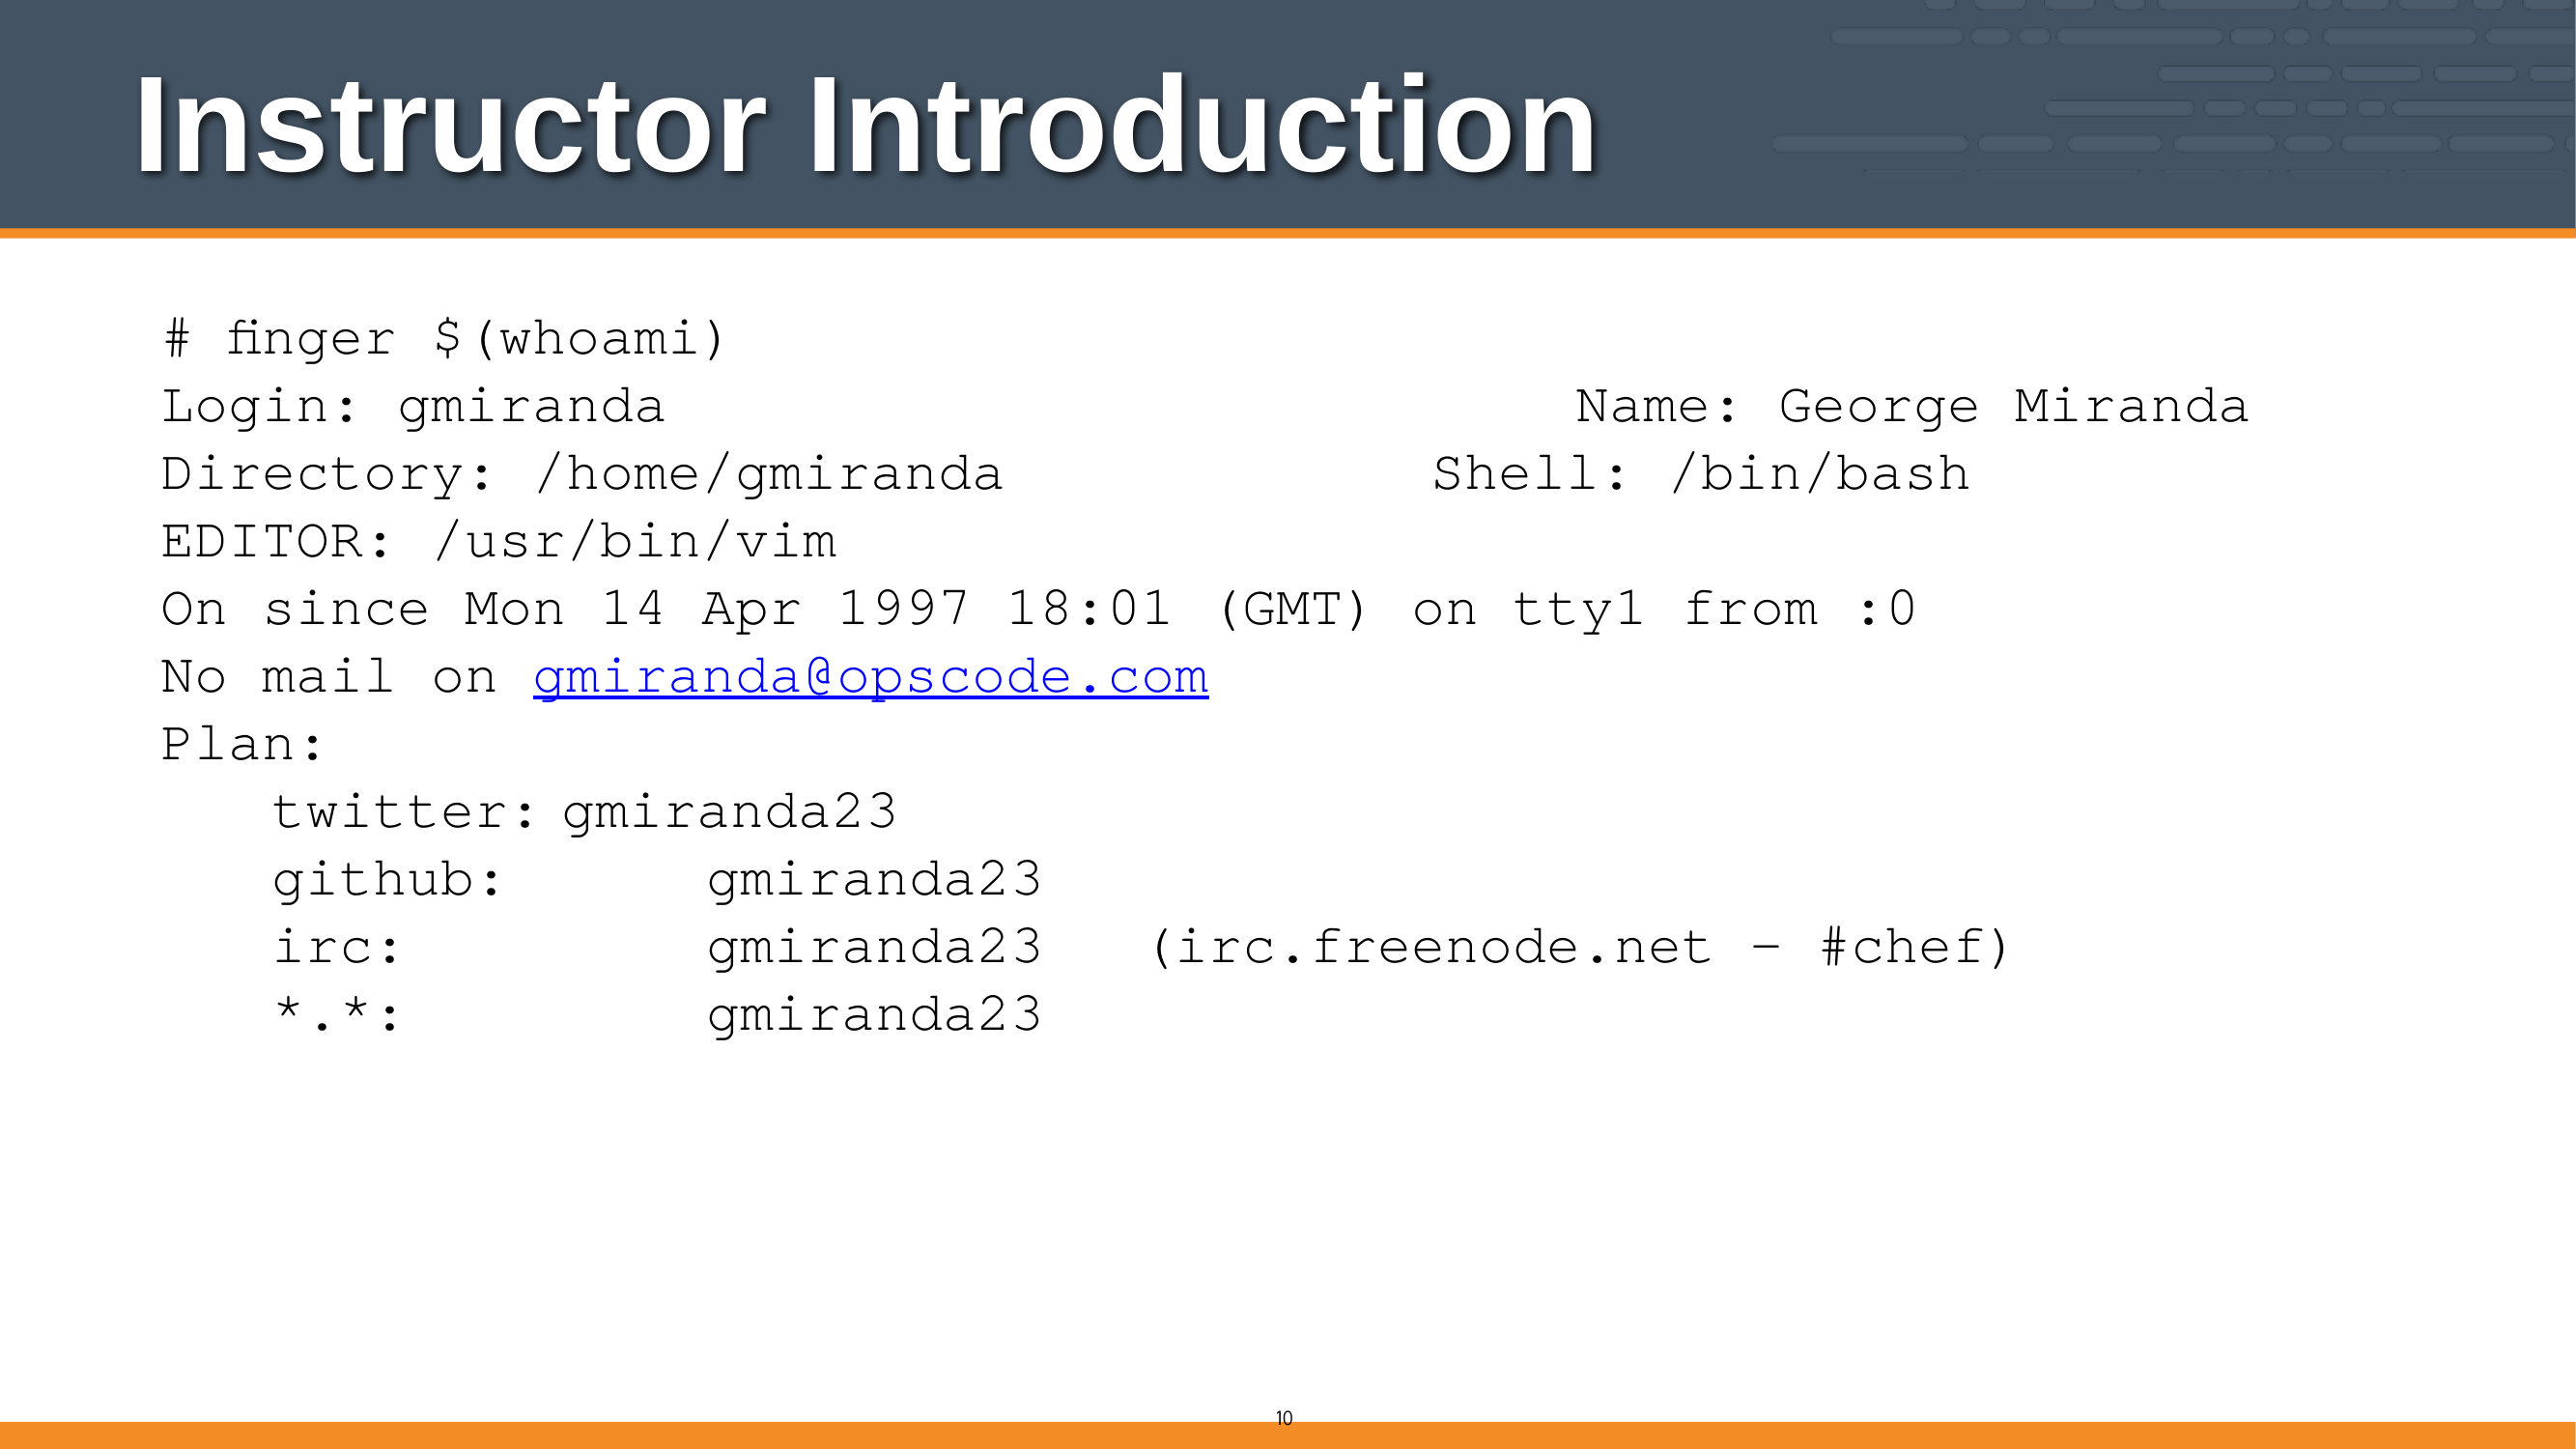

# Instructor Introduction
# finger $(whoami)
Login: gmiranda							Name: George Miranda
Directory: /home/gmiranda			Shell: /bin/bash
EDITOR: /usr/bin/vim
On since Mon 14 Apr 1997 18:01 (GMT) on tty1 from :0
No mail on gmiranda@opscode.com
Plan:
	twitter:	gmiranda23
	github:		gmiranda23
	irc:			gmiranda23	(irc.freenode.net - #chef)
	*.*:			gmiranda23
10